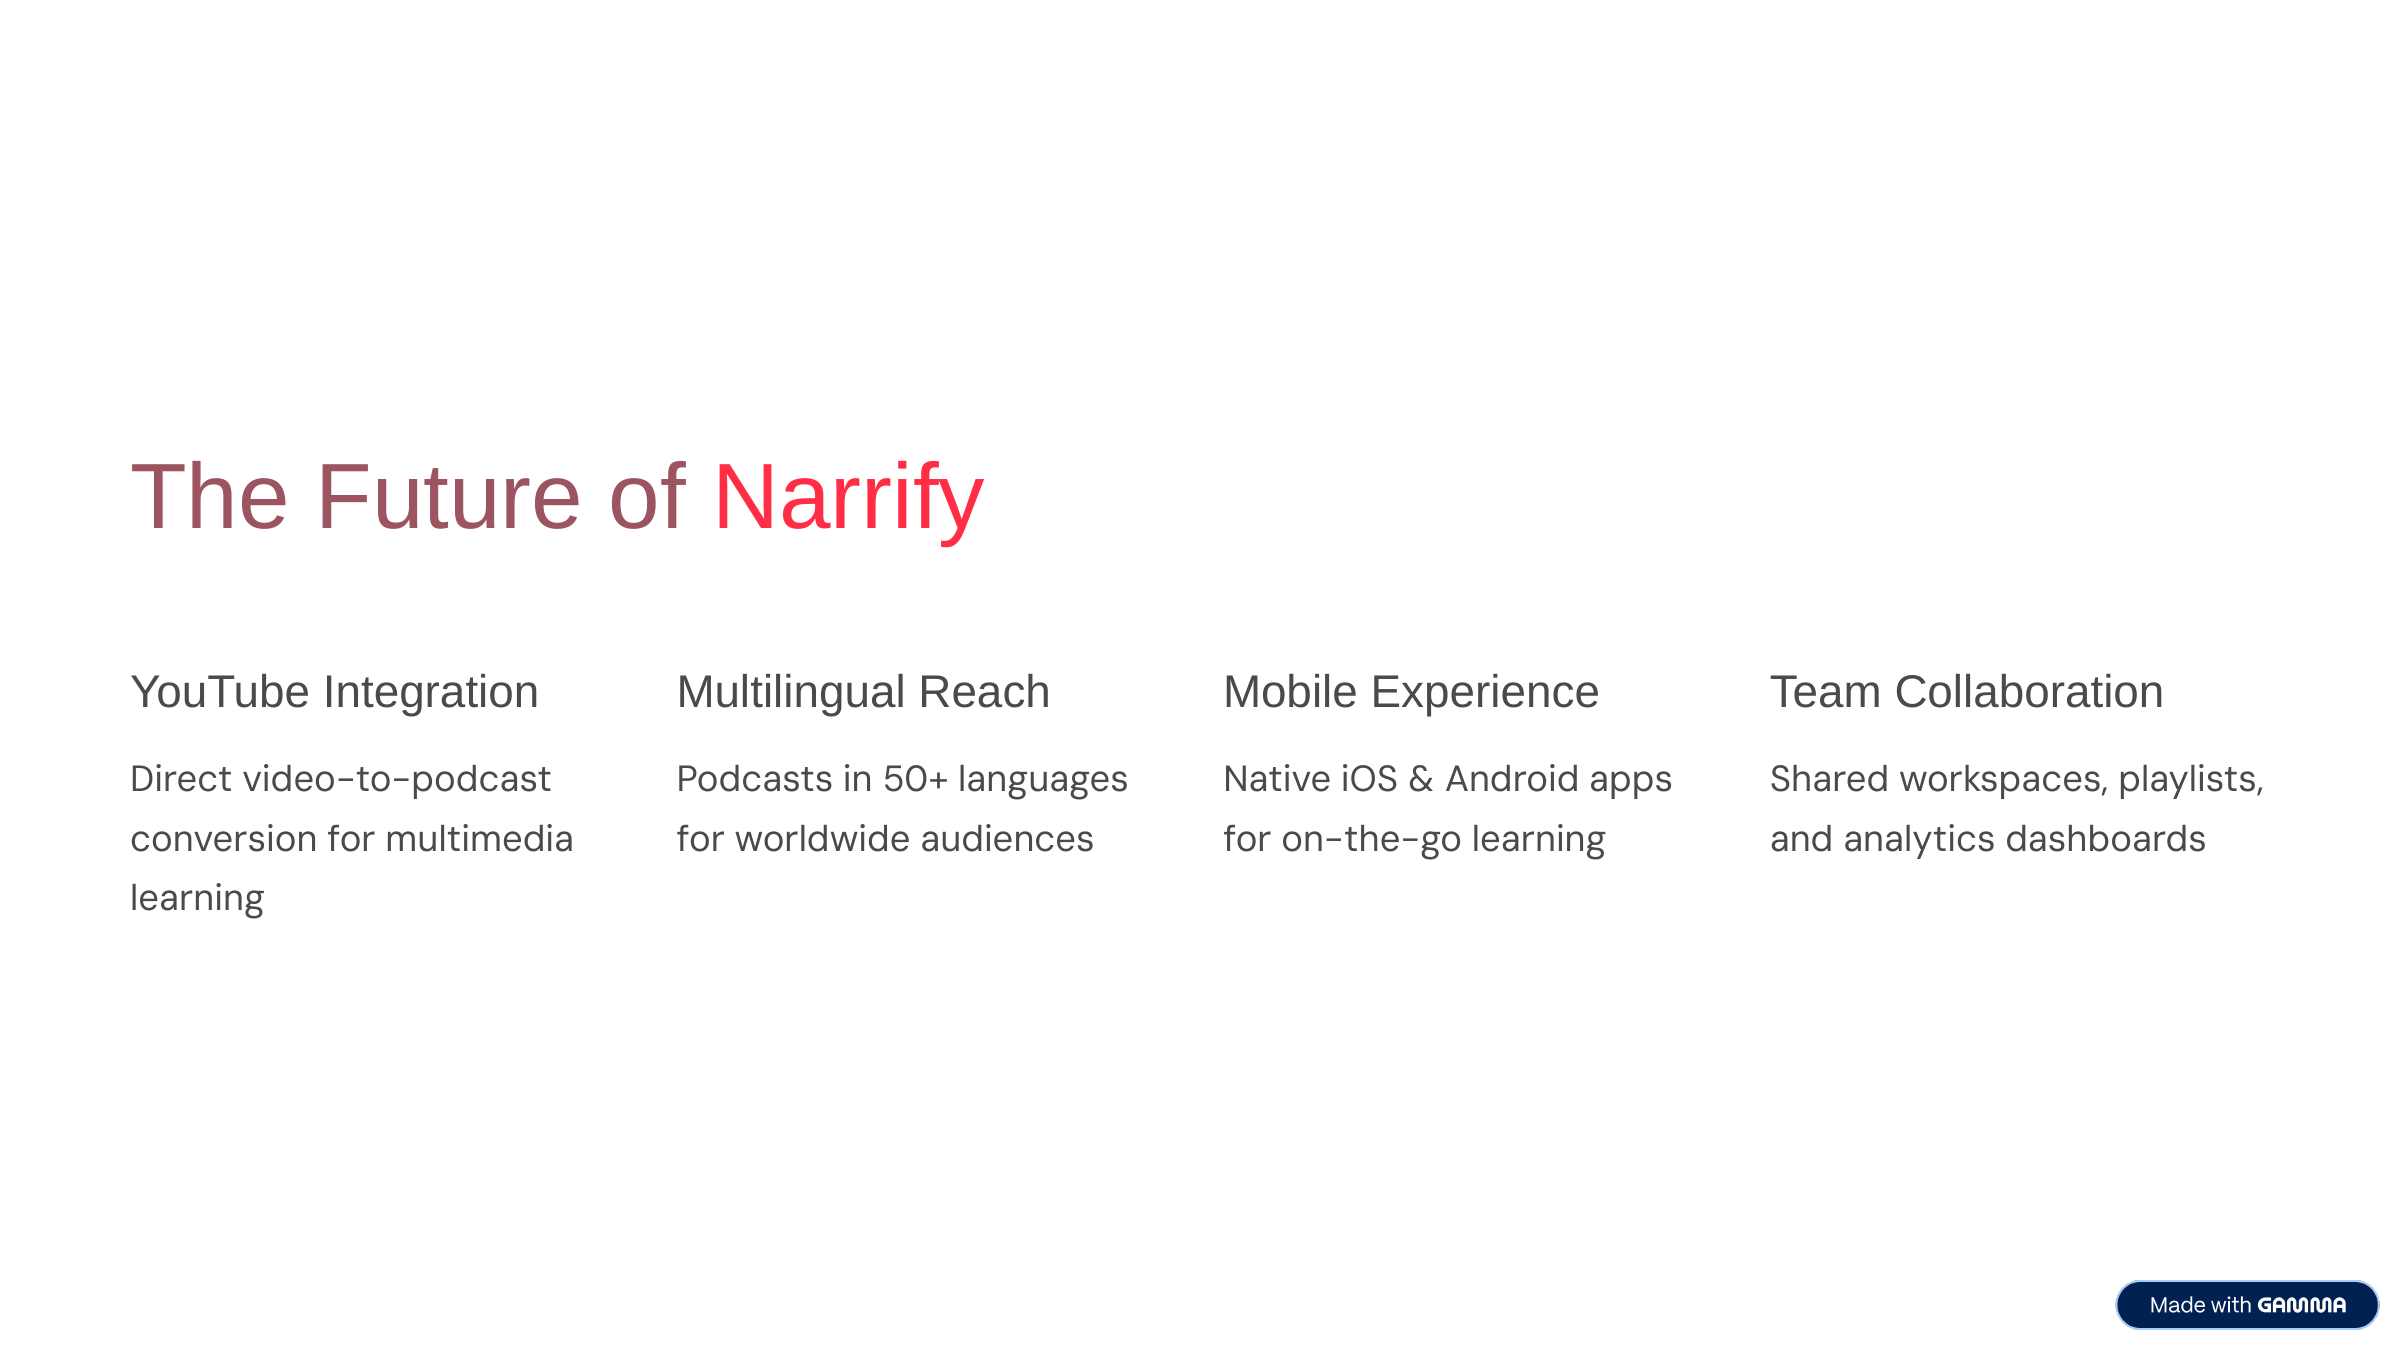

The Future of Narrify
YouTube Integration
Multilingual Reach
Mobile Experience
Team Collaboration
Direct video-to-podcast conversion for multimedia learning
Podcasts in 50+ languages for worldwide audiences
Native iOS & Android apps for on-the-go learning
Shared workspaces, playlists, and analytics dashboards